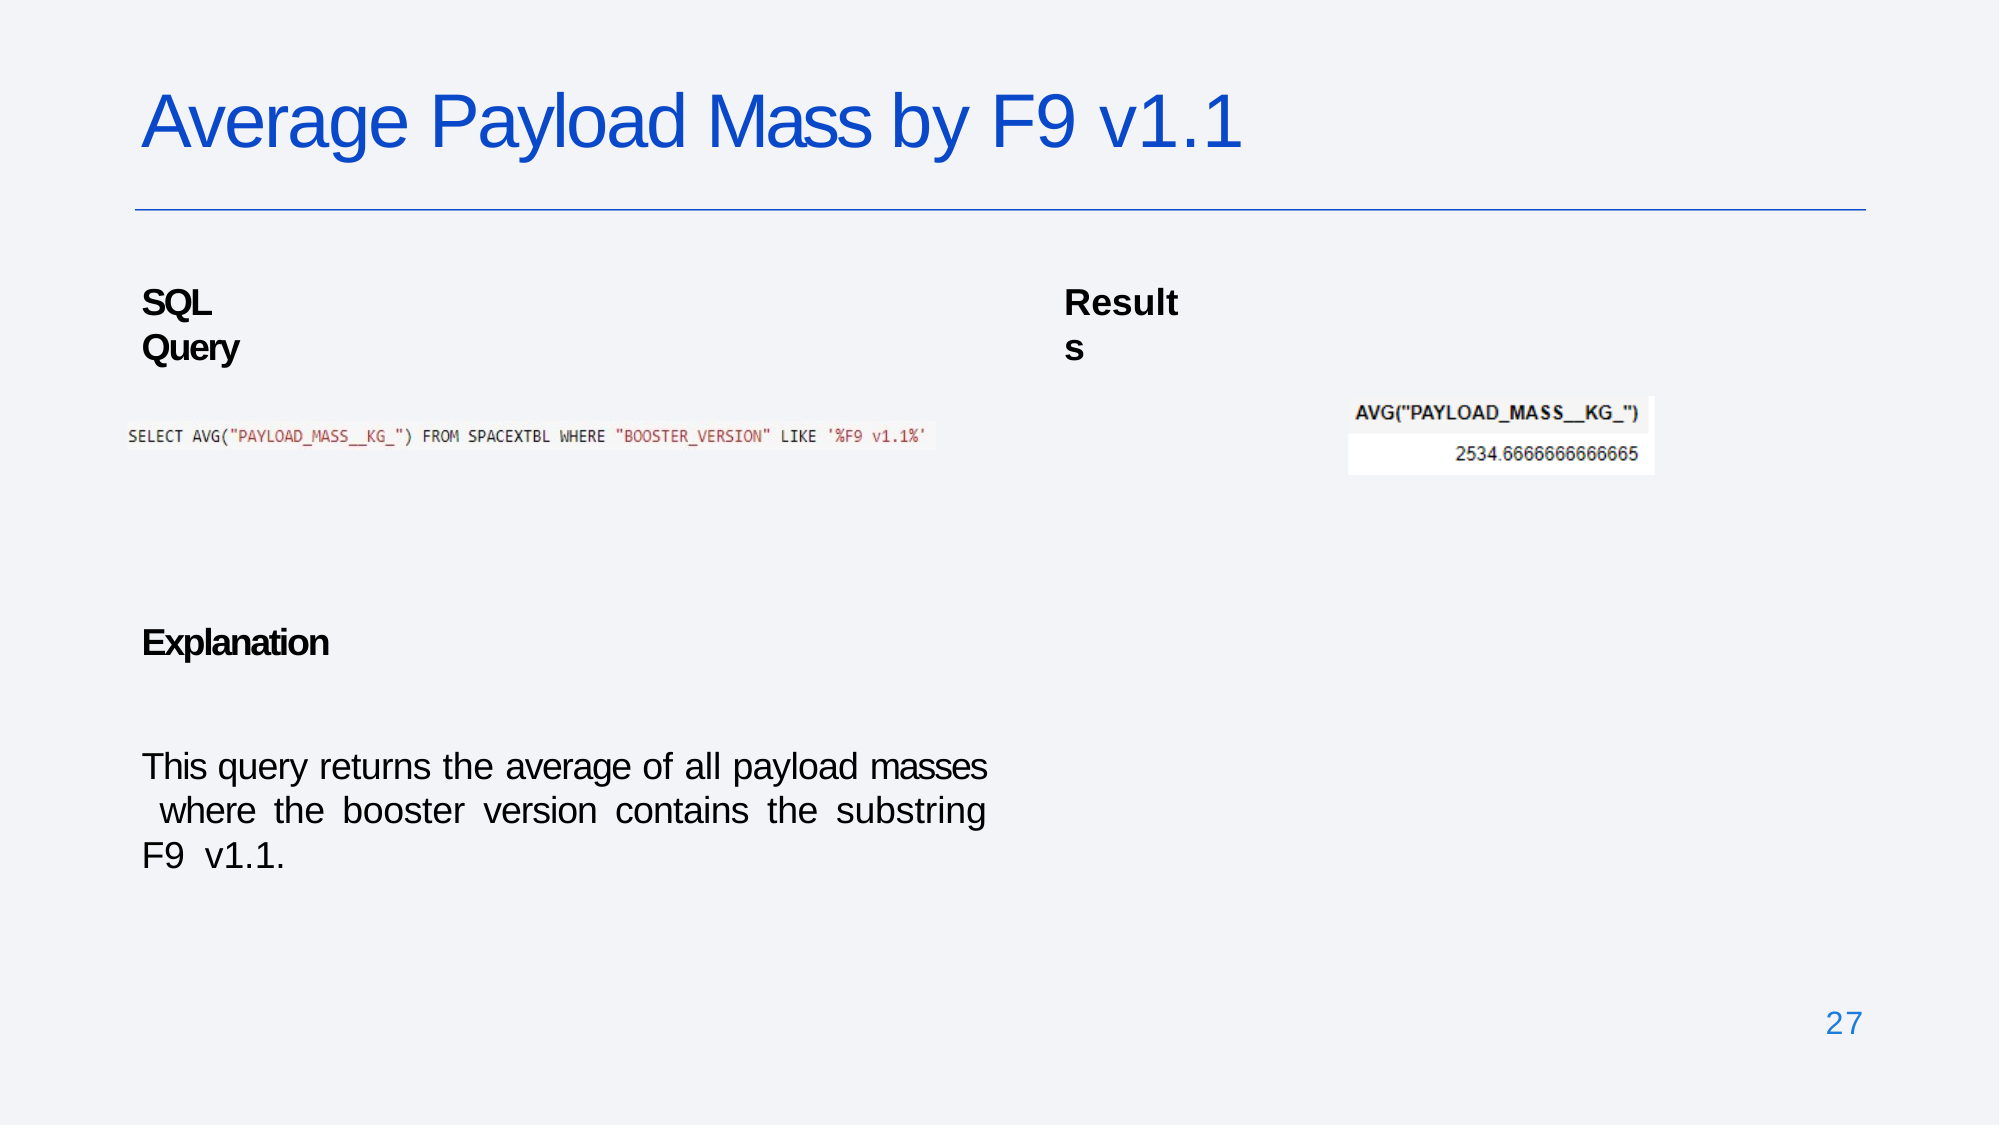

# Average Payload Mass by F9 v1.1
SQL Query
Results

Explanation

This query returns the average of all payload masses  where the booster version contains the substring F9  v1.1.
27